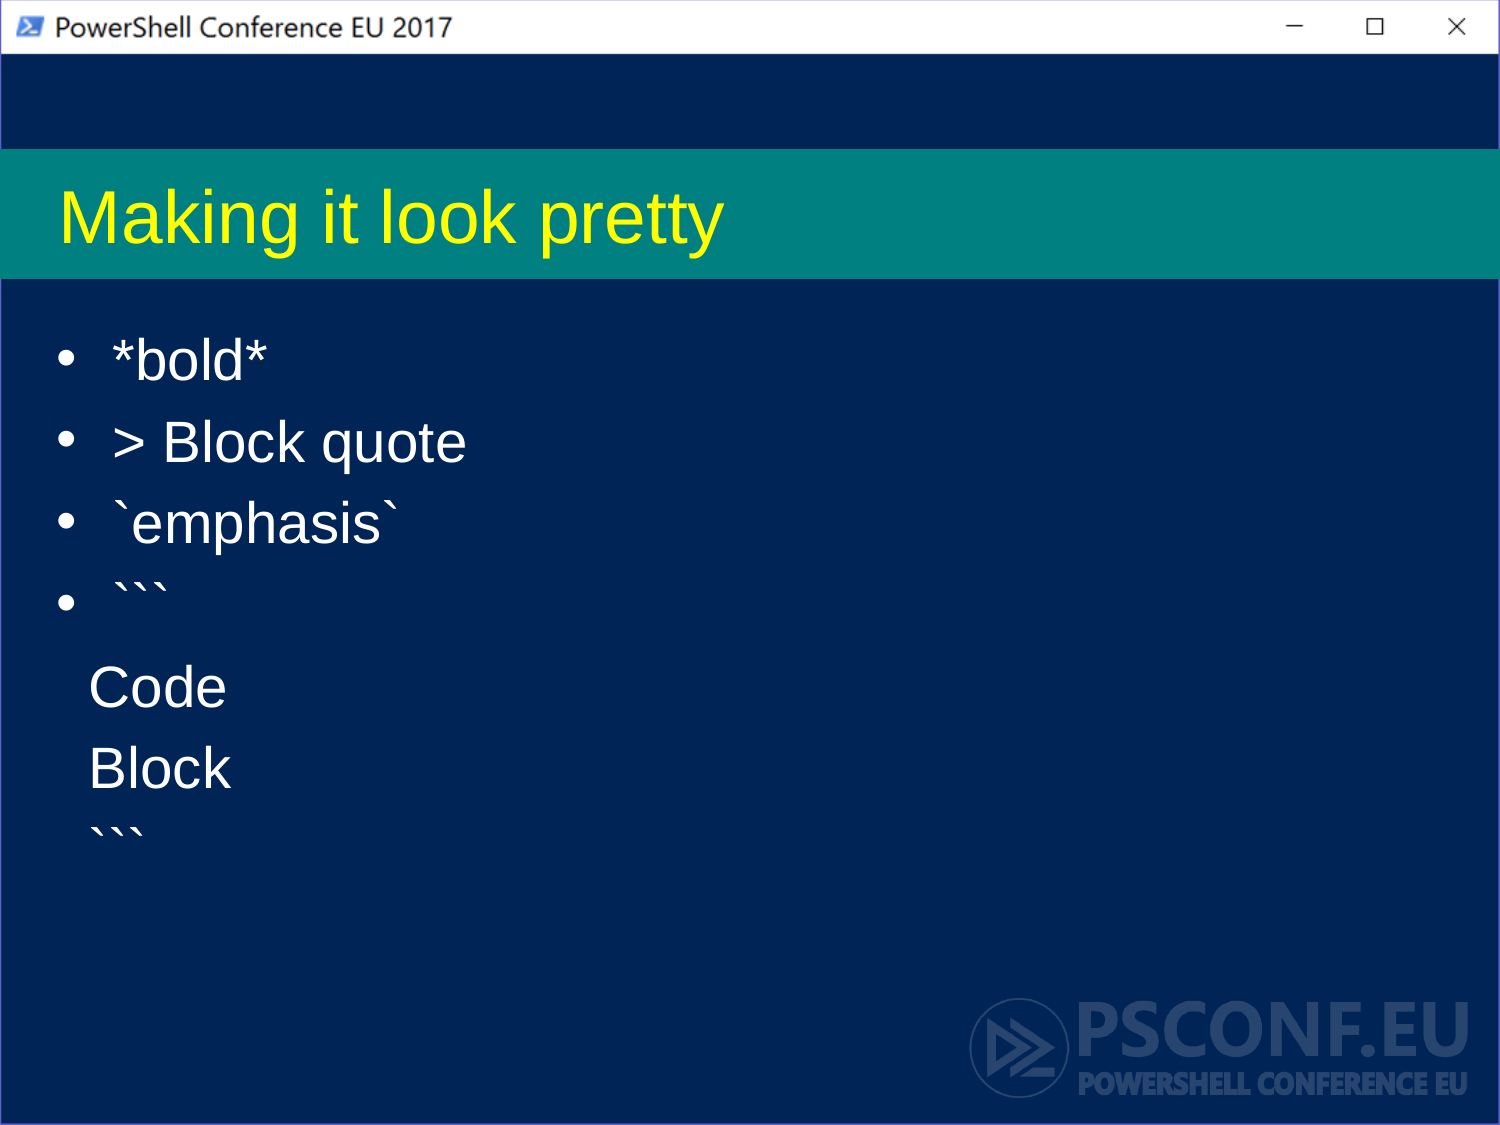

# Making it look pretty
*bold*
> Block quote
`emphasis`
```
  Code
  Block
  ```